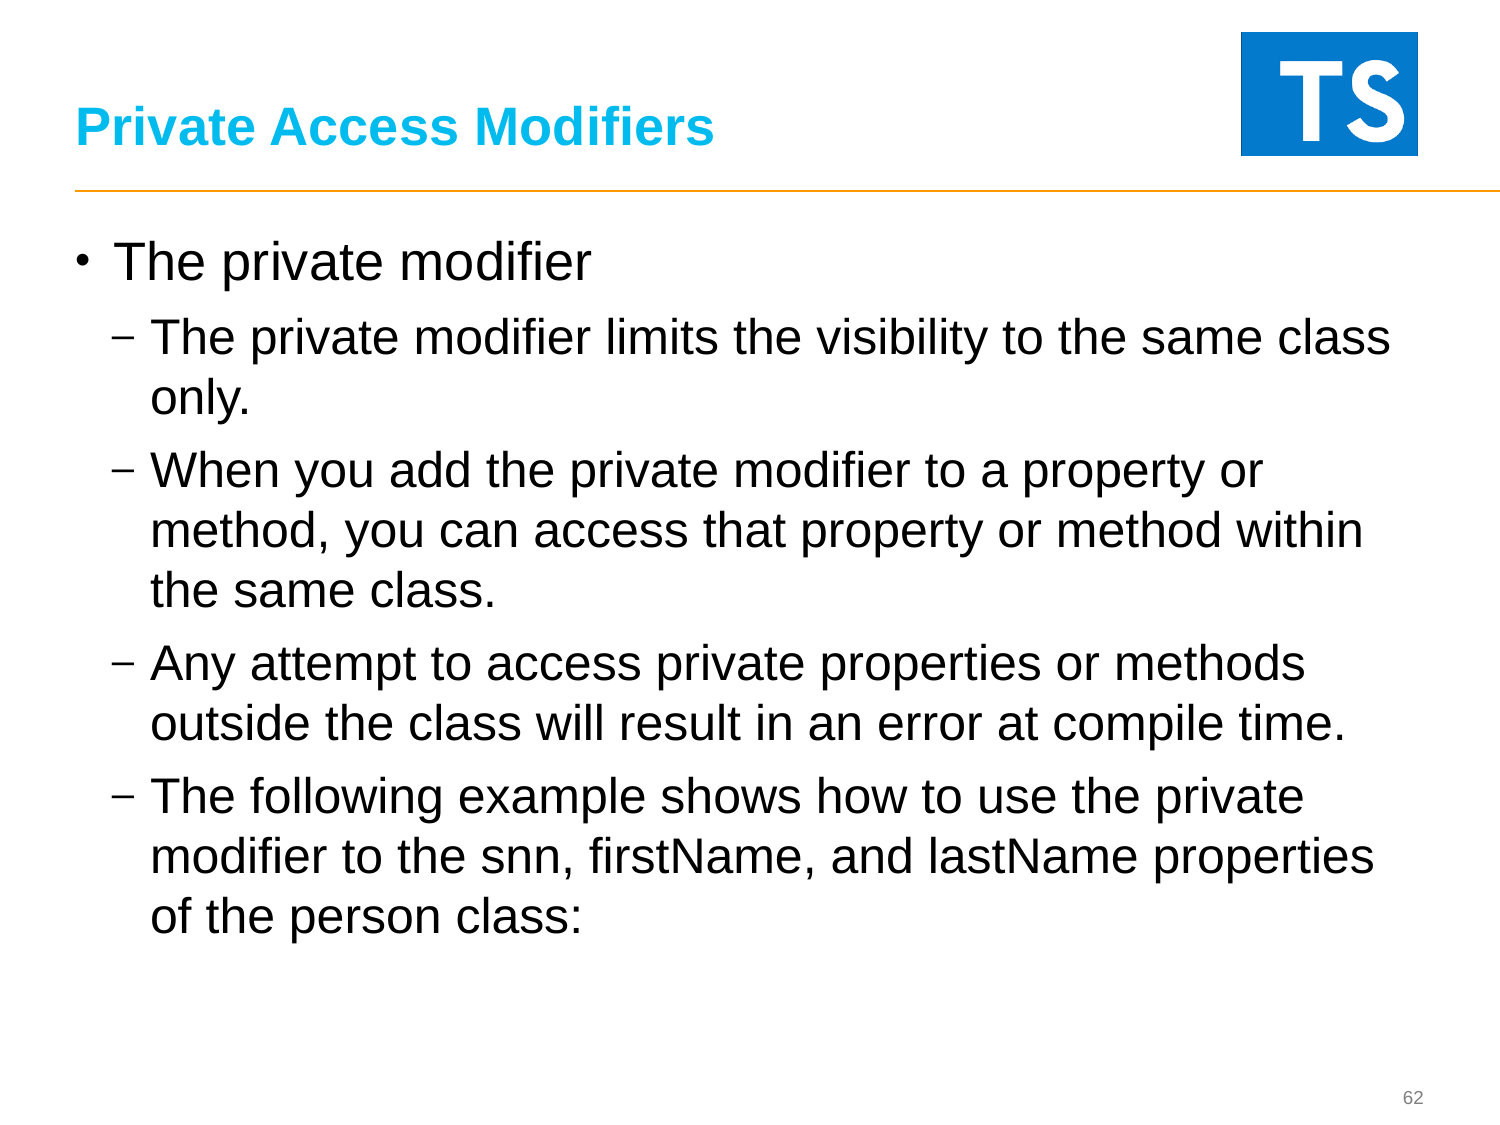

# Private Access Modifiers
The private modifier
The private modifier limits the visibility to the same class only.
When you add the private modifier to a property or method, you can access that property or method within the same class.
Any attempt to access private properties or methods outside the class will result in an error at compile time.
The following example shows how to use the private modifier to the snn, firstName, and lastName properties of the person class: